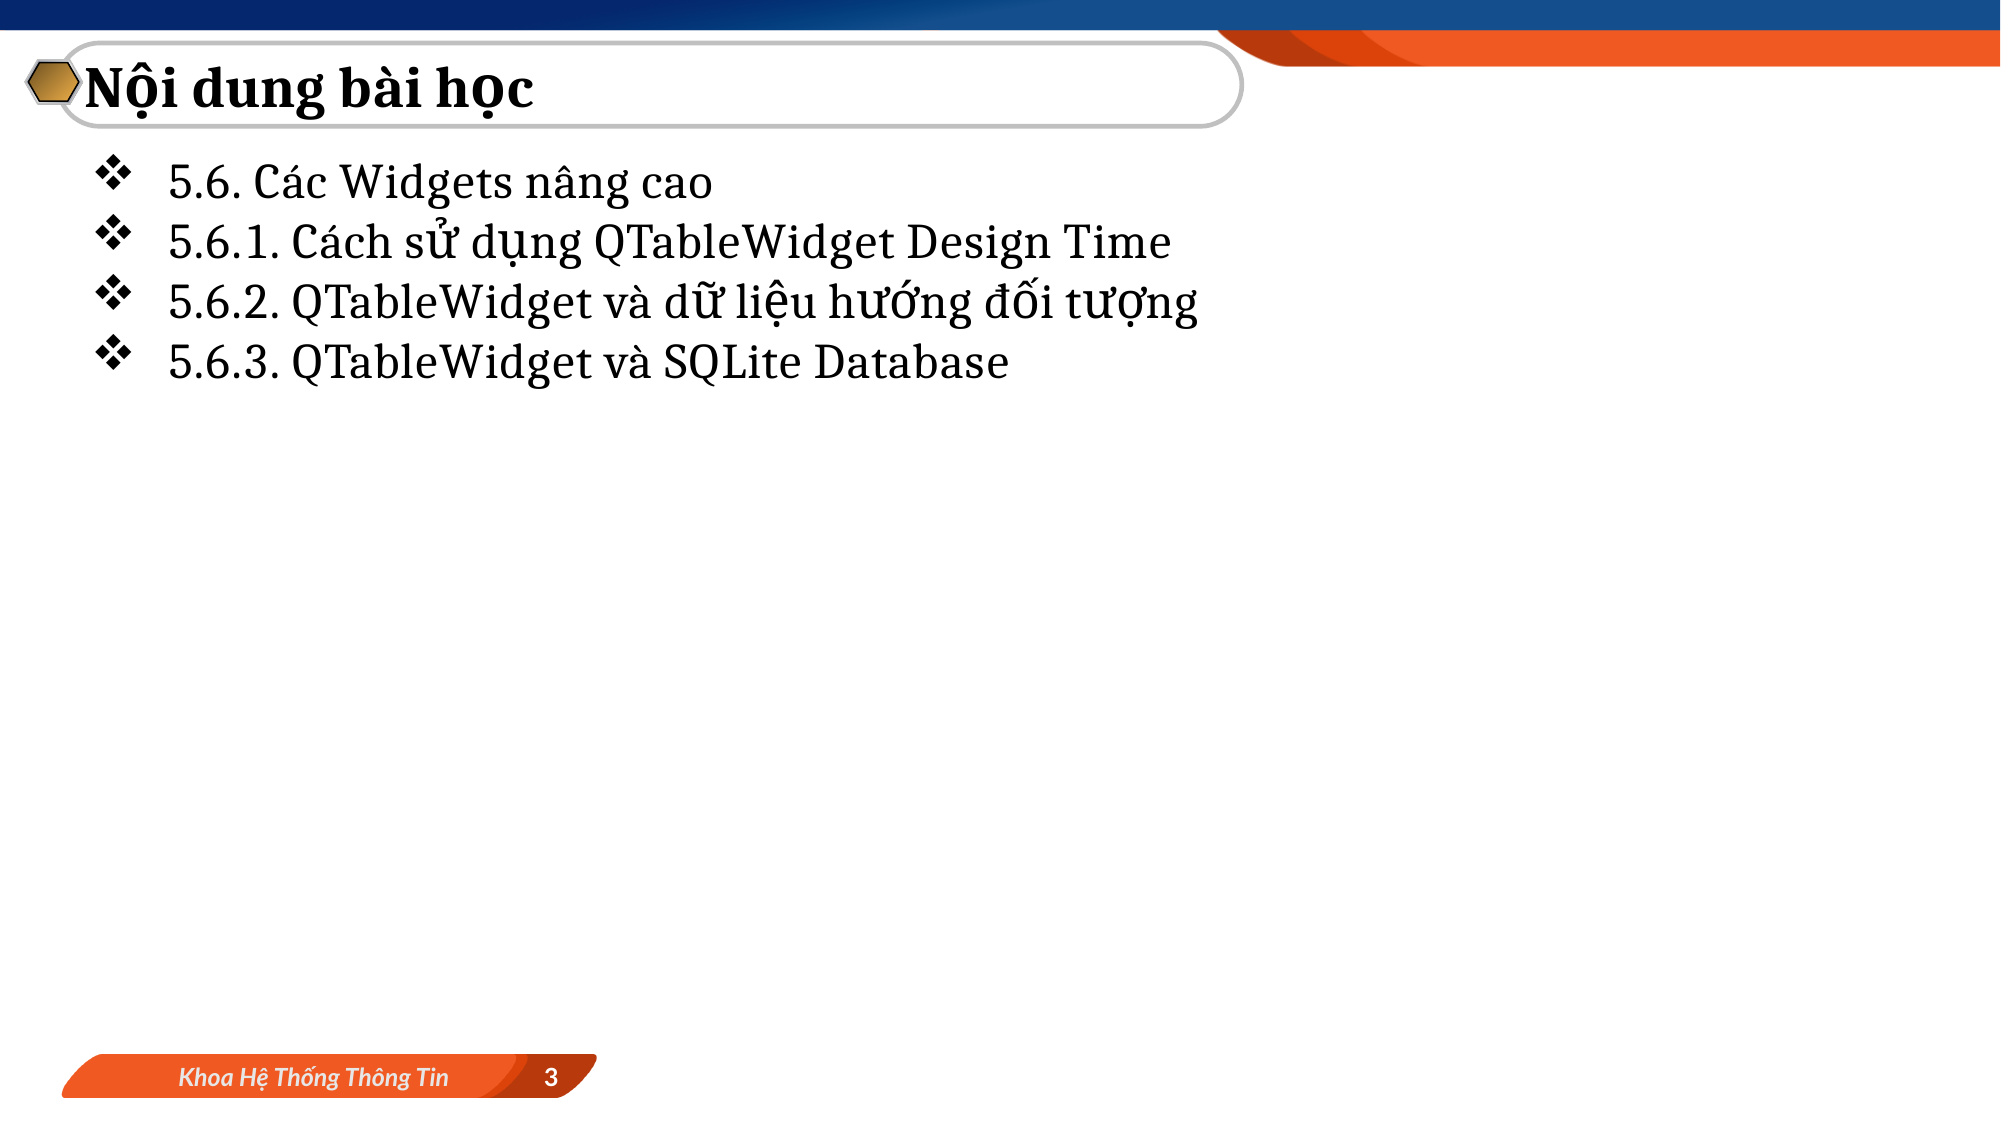

Nội dung bài học

5.6. Các Widgets nâng cao
5.6.1. Cách sử dụng QTableWidget Design Time
5.6.2. QTableWidget và dữ liệu hướng đối tượng
5.6.3. QTableWidget và SQLite Database
3
Khoa Hệ Thống Thông Tin